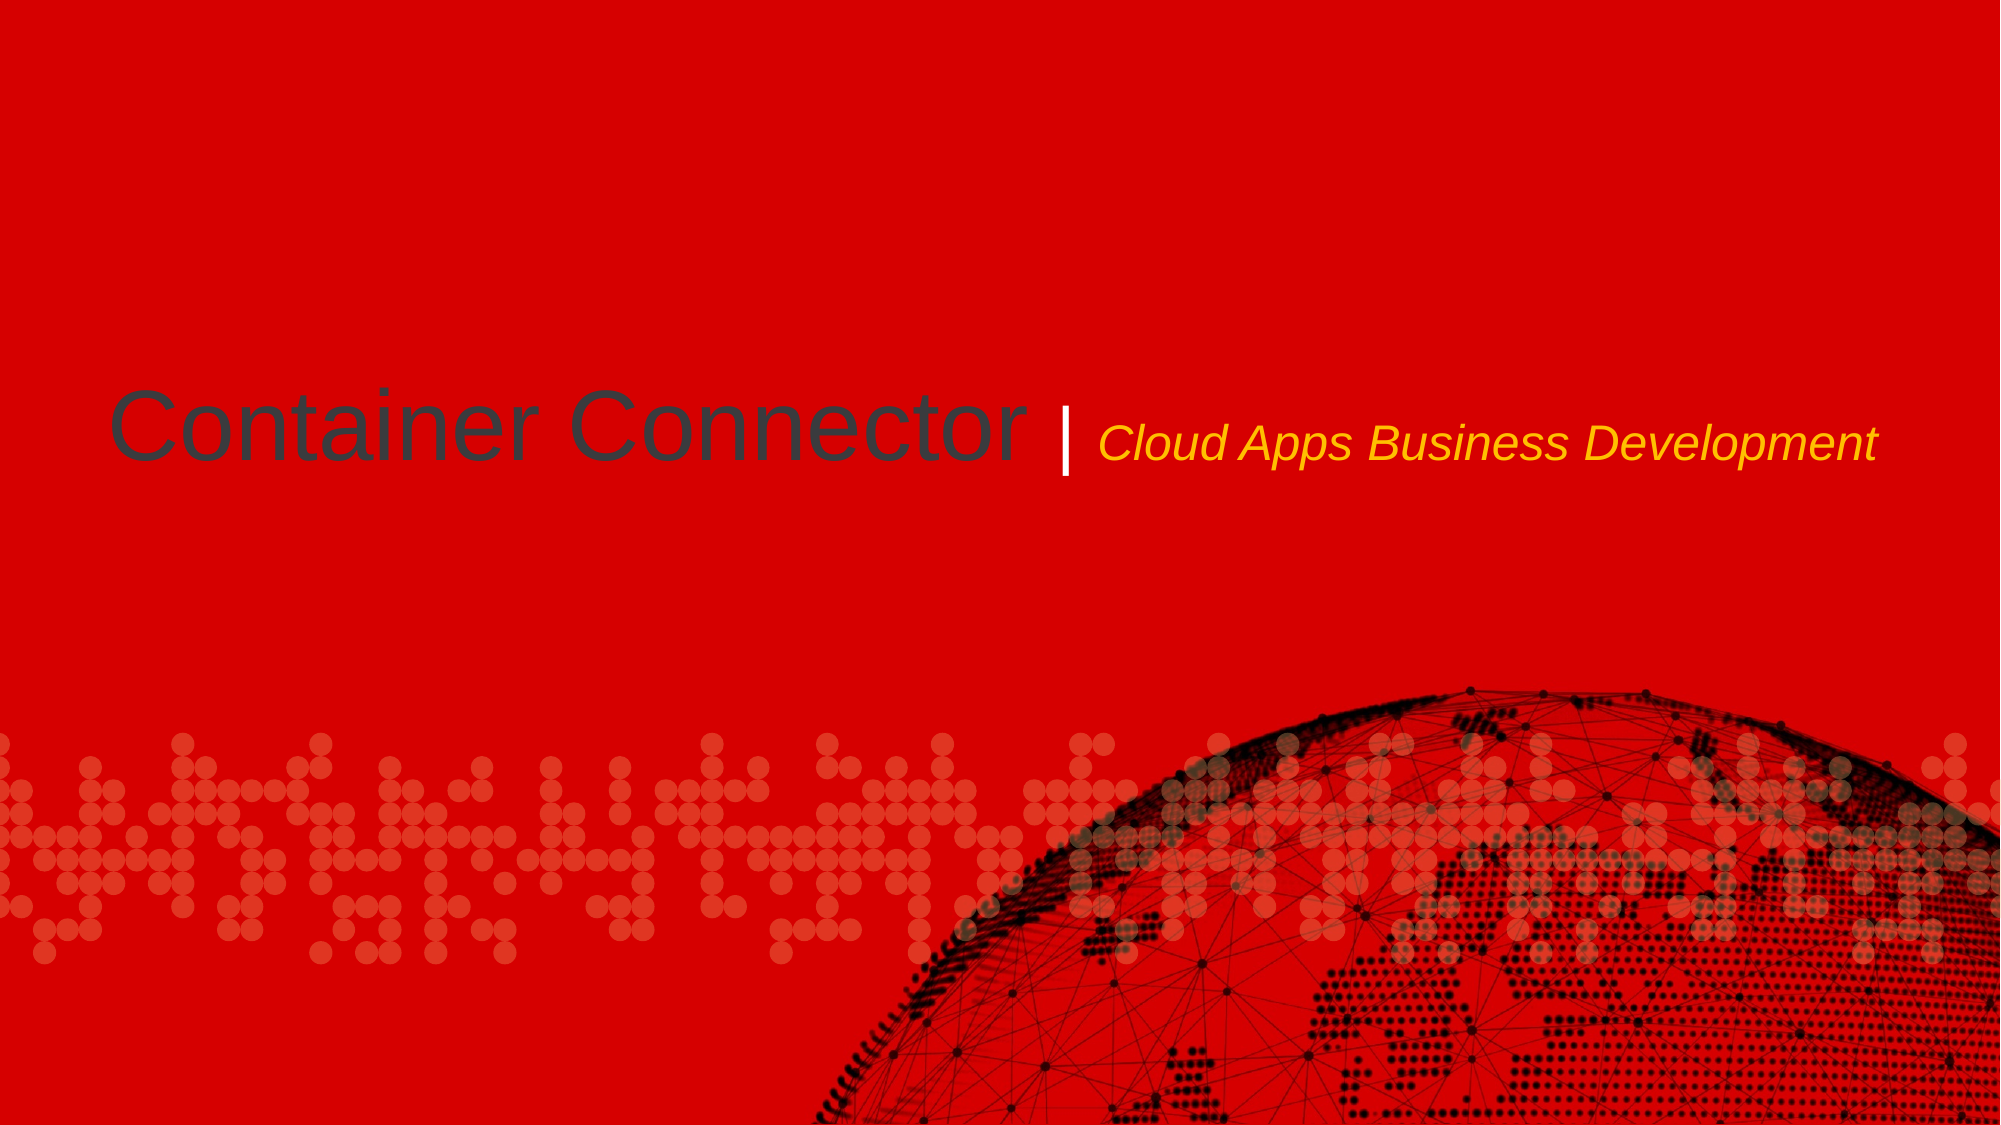

Container Connector | Cloud Apps Business Development